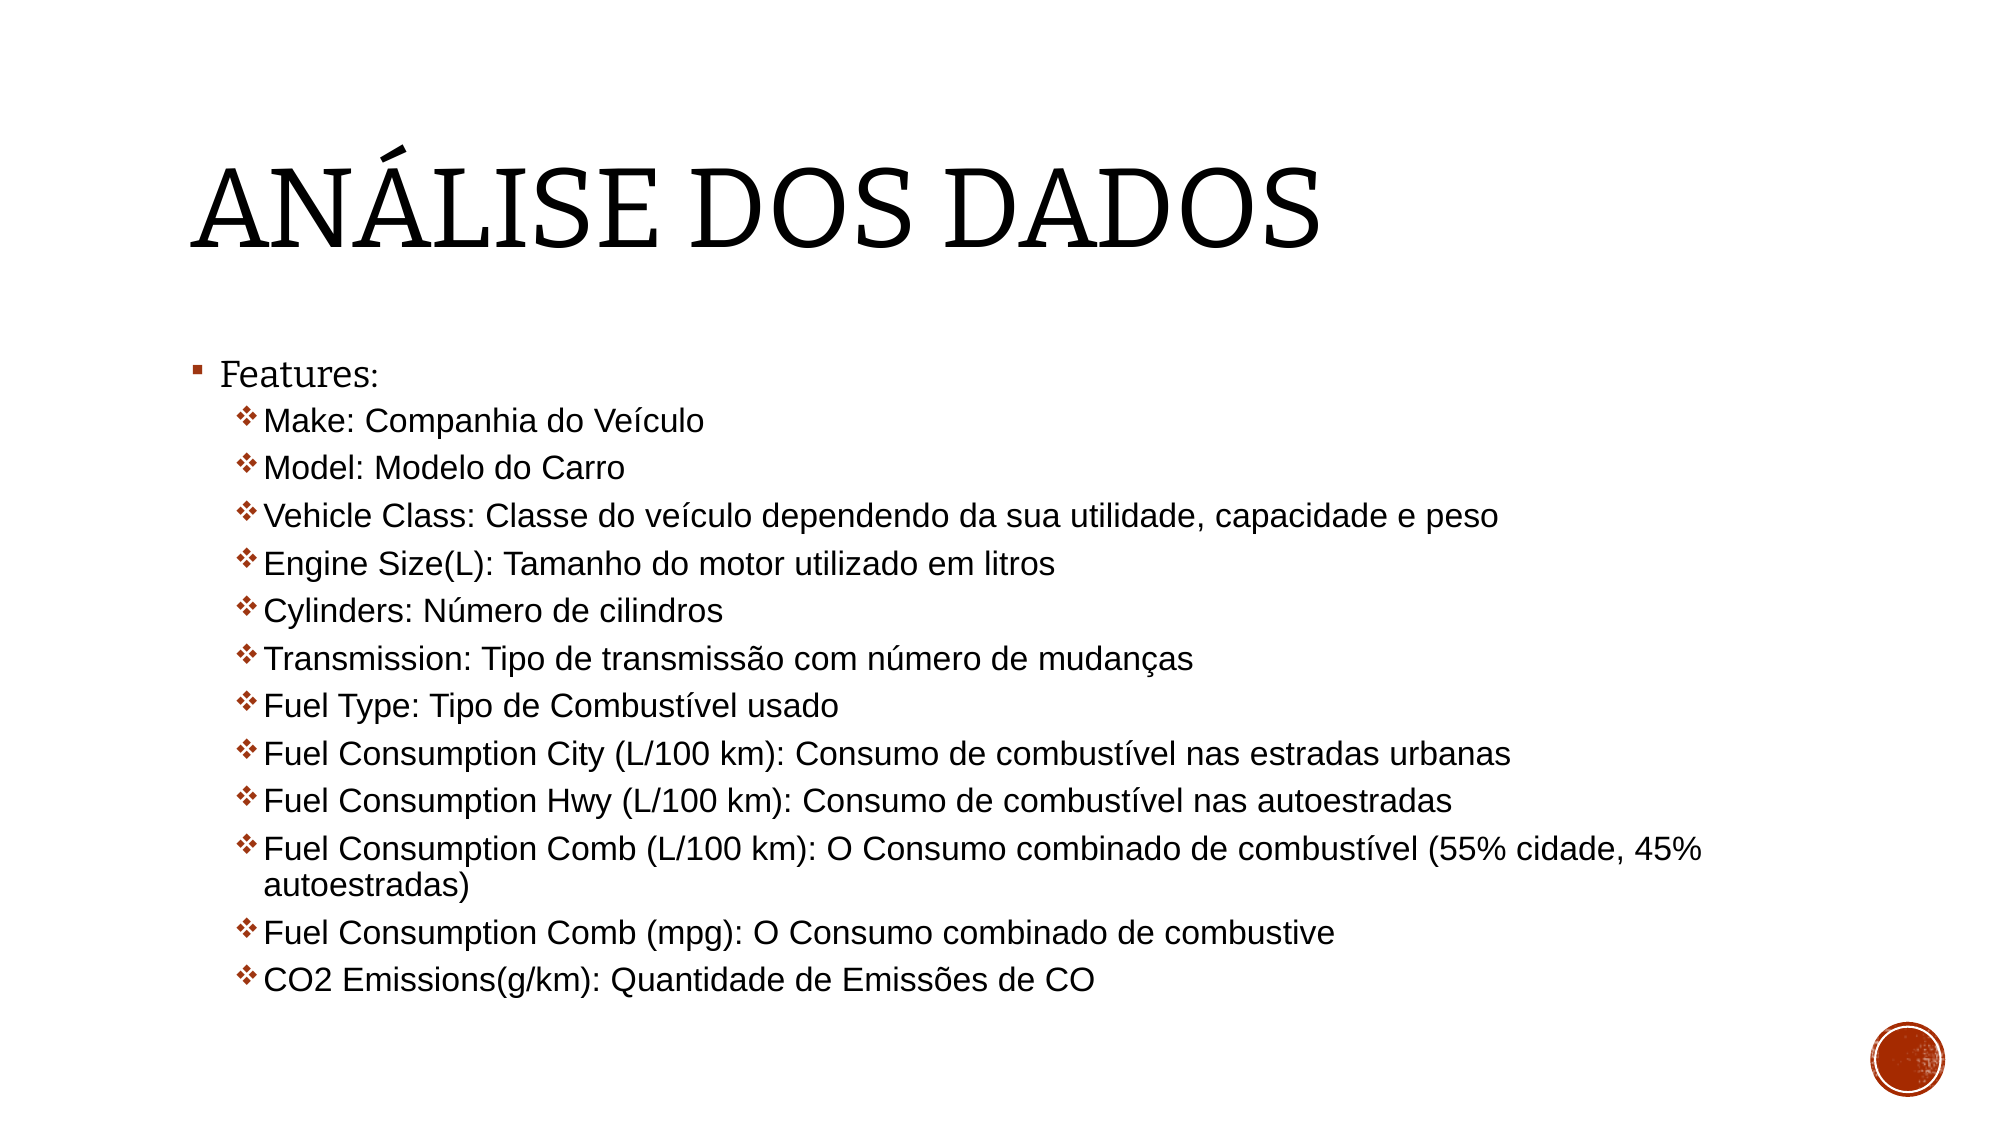

# Análise dos dados
Features:
Make: Companhia do Veículo
Model: Modelo do Carro
Vehicle Class: Classe do veículo dependendo da sua utilidade, capacidade e peso
Engine Size(L): Tamanho do motor utilizado em litros
Cylinders: Número de cilindros
Transmission: Tipo de transmissão com número de mudanças
Fuel Type: Tipo de Combustível usado
Fuel Consumption City (L/100 km): Consumo de combustível nas estradas urbanas
Fuel Consumption Hwy (L/100 km): Consumo de combustível nas autoestradas
Fuel Consumption Comb (L/100 km): O Consumo combinado de combustível (55% cidade, 45% autoestradas)
Fuel Consumption Comb (mpg): O Consumo combinado de combustive
CO2 Emissions(g/km): Quantidade de Emissões de CO